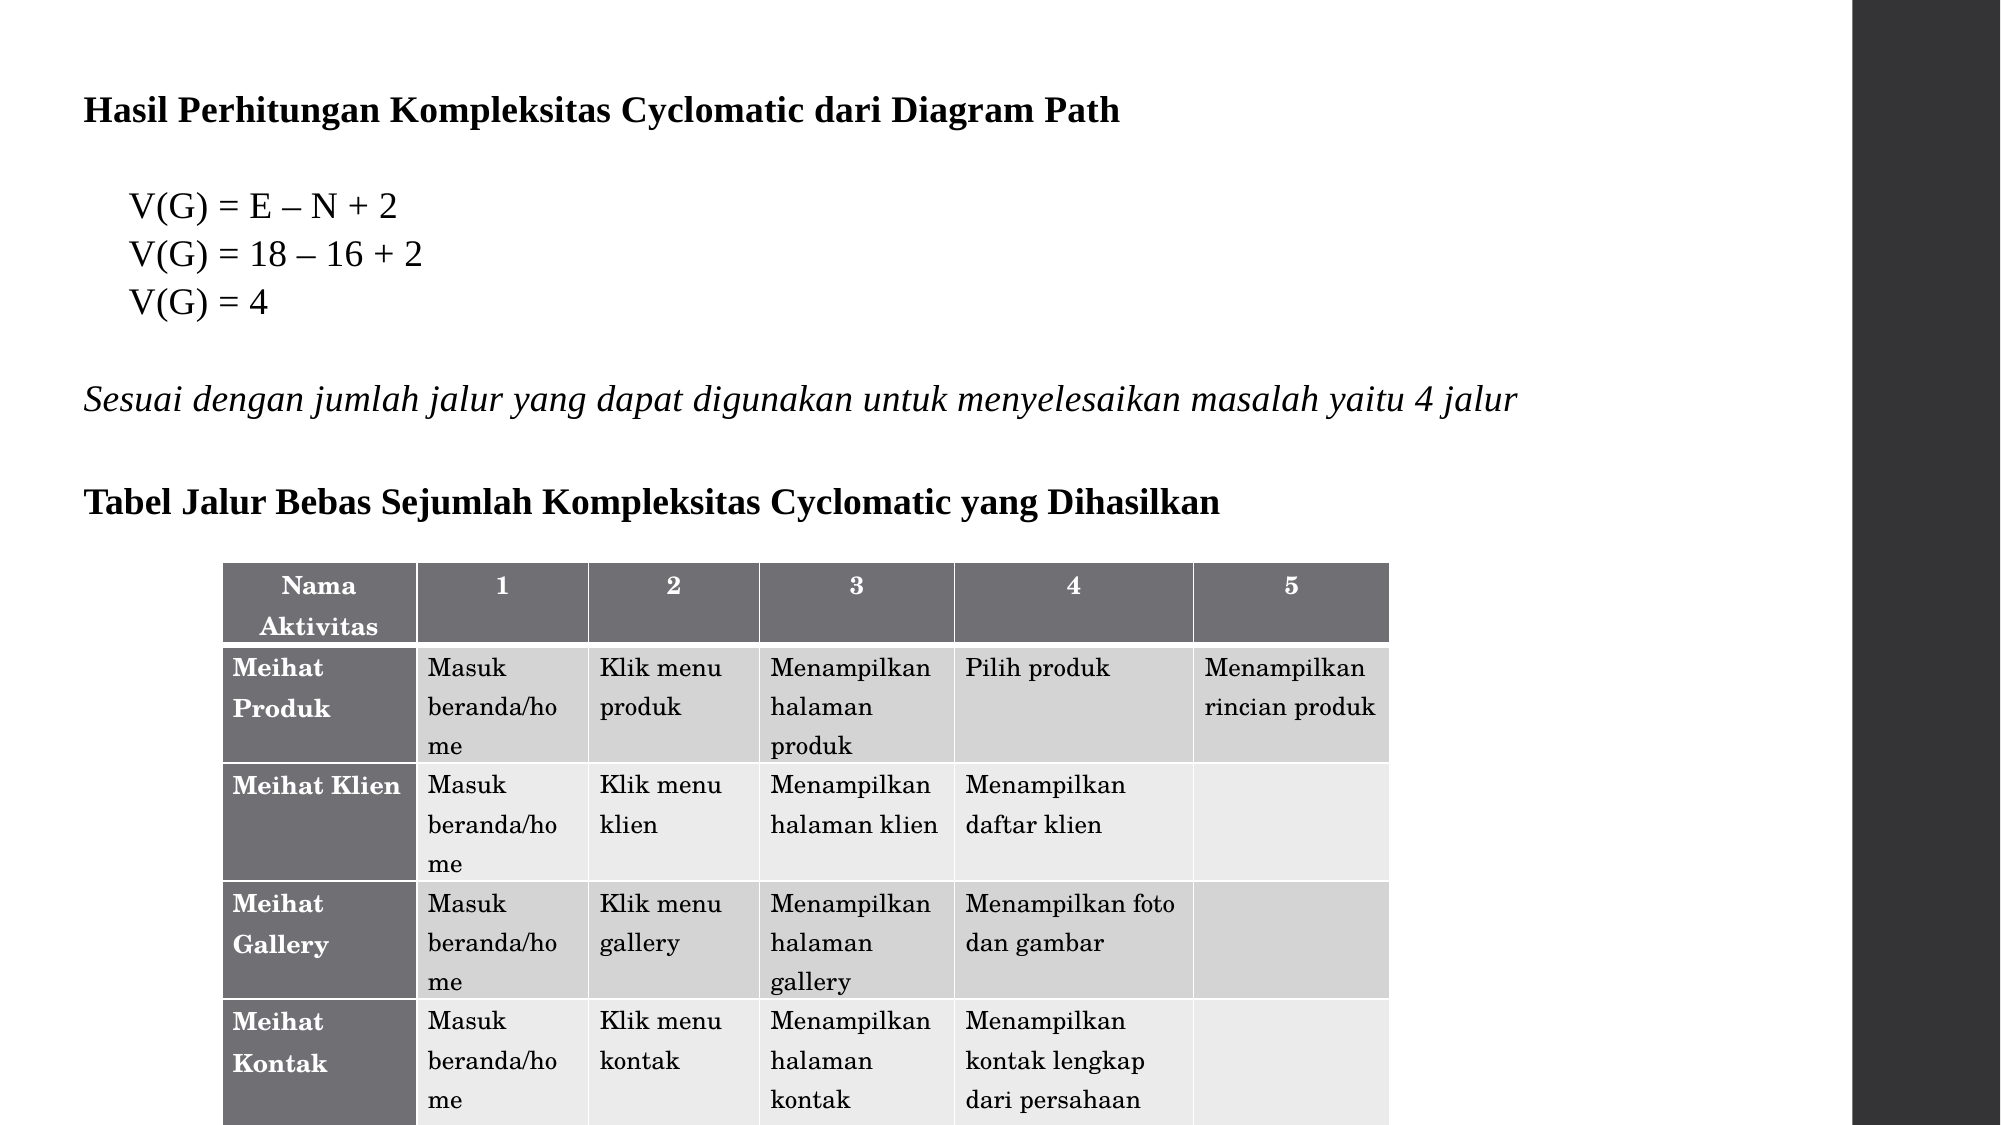

Hasil Perhitungan Kompleksitas Cyclomatic dari Diagram Path

V(G) = E – N + 2
V(G) = 18 – 16 + 2
V(G) = 4

Sesuai dengan jumlah jalur yang dapat digunakan untuk menyelesaikan masalah yaitu 4 jalur

Tabel Jalur Bebas Sejumlah Kompleksitas Cyclomatic yang Dihasilkan
| Nama Aktivitas | 1 | 2 | 3 | 4 | 5 |
| --- | --- | --- | --- | --- | --- |
| Meihat Produk | Masuk beranda/home | Klik menu produk | Menampilkan halaman produk | Pilih produk | Menampilkan rincian produk |
| Meihat Klien | Masuk beranda/home | Klik menu klien | Menampilkan halaman klien | Menampilkan daftar klien |  |
| Meihat Gallery | Masuk beranda/home | Klik menu gallery | Menampilkan halaman gallery | Menampilkan foto dan gambar |  |
| Meihat Kontak | Masuk beranda/home | Klik menu kontak | Menampilkan halaman kontak | Menampilkan kontak lengkap dari persahaan beserta lokasi nya |  |